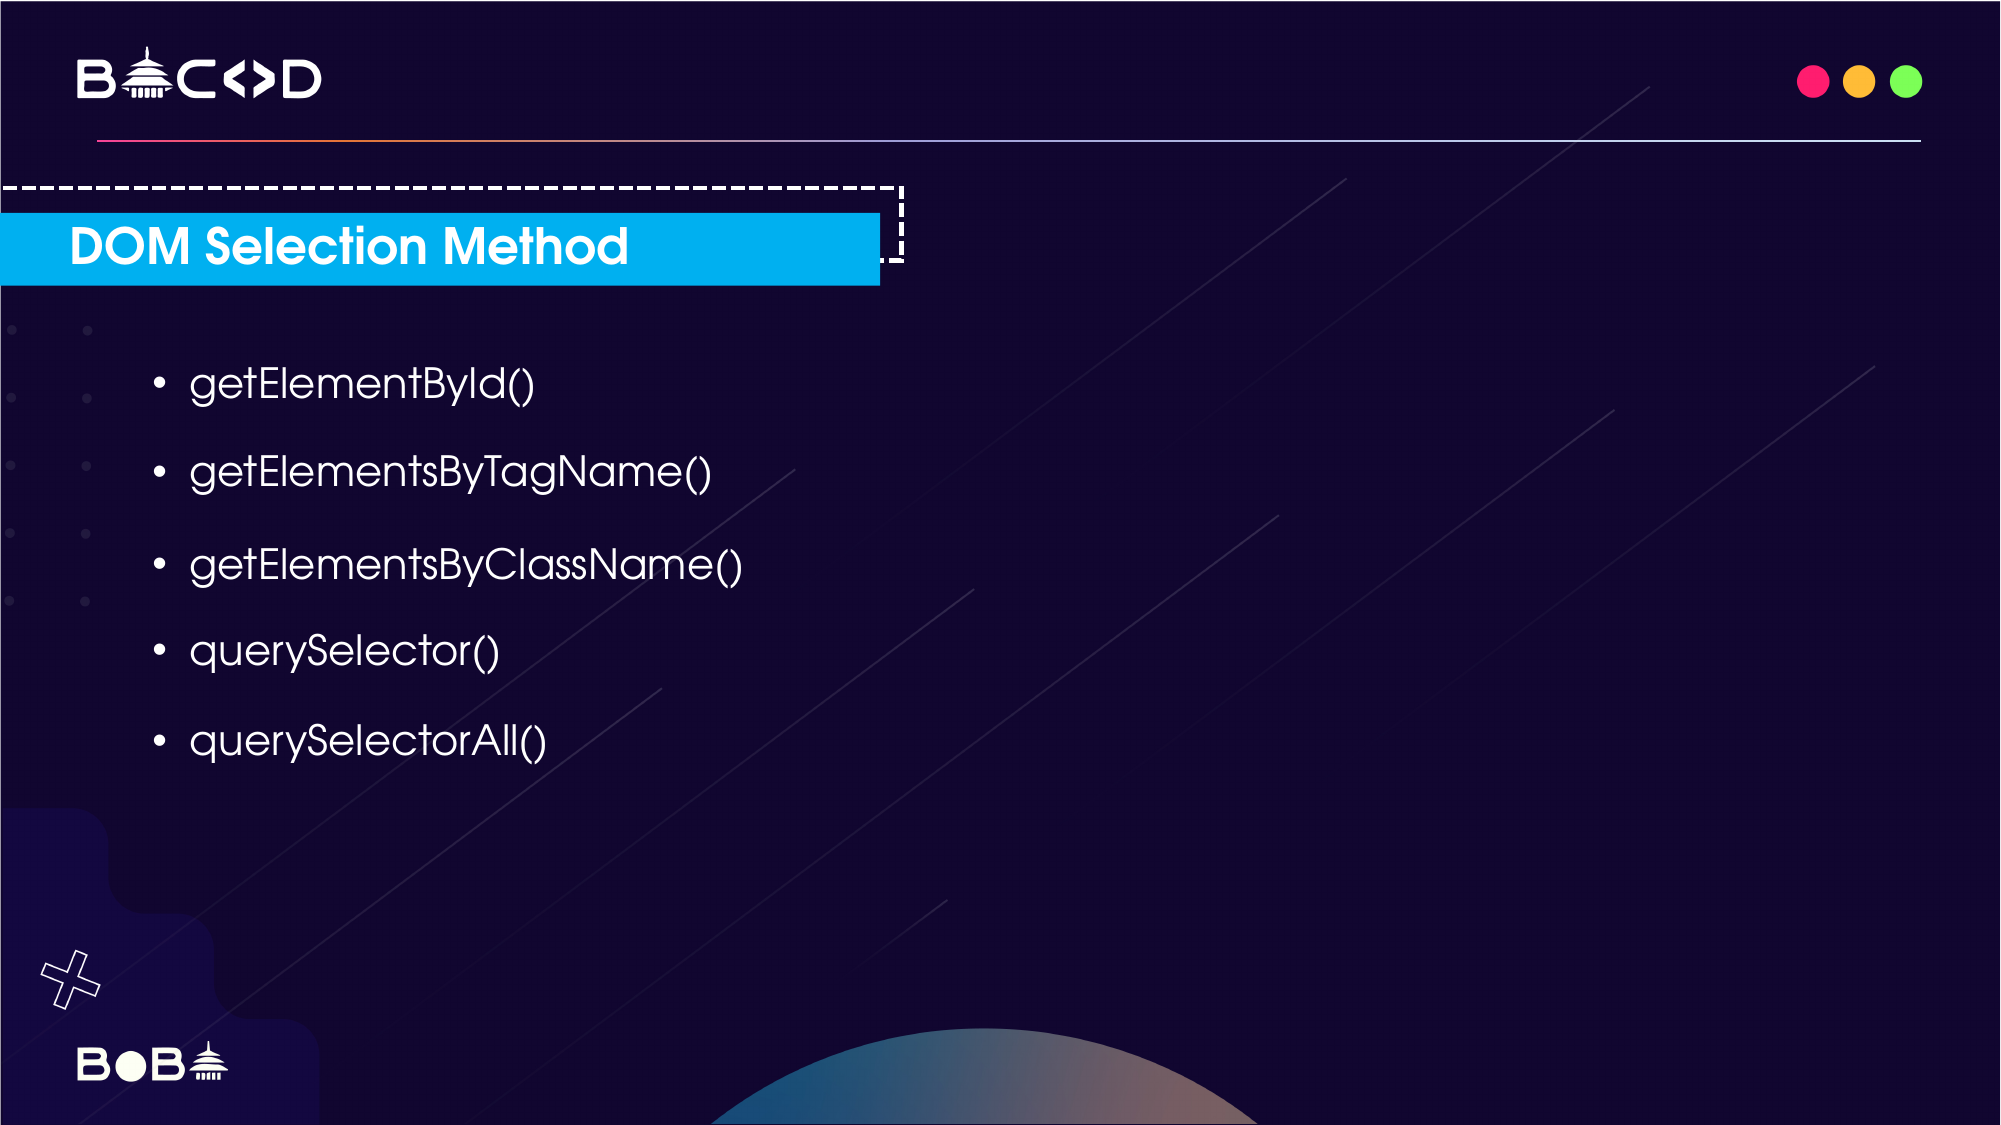

DOM Selection Method
getElementById()
getElementsByTagName()
getElementsByClassName()
querySelector()
querySelectorAll()